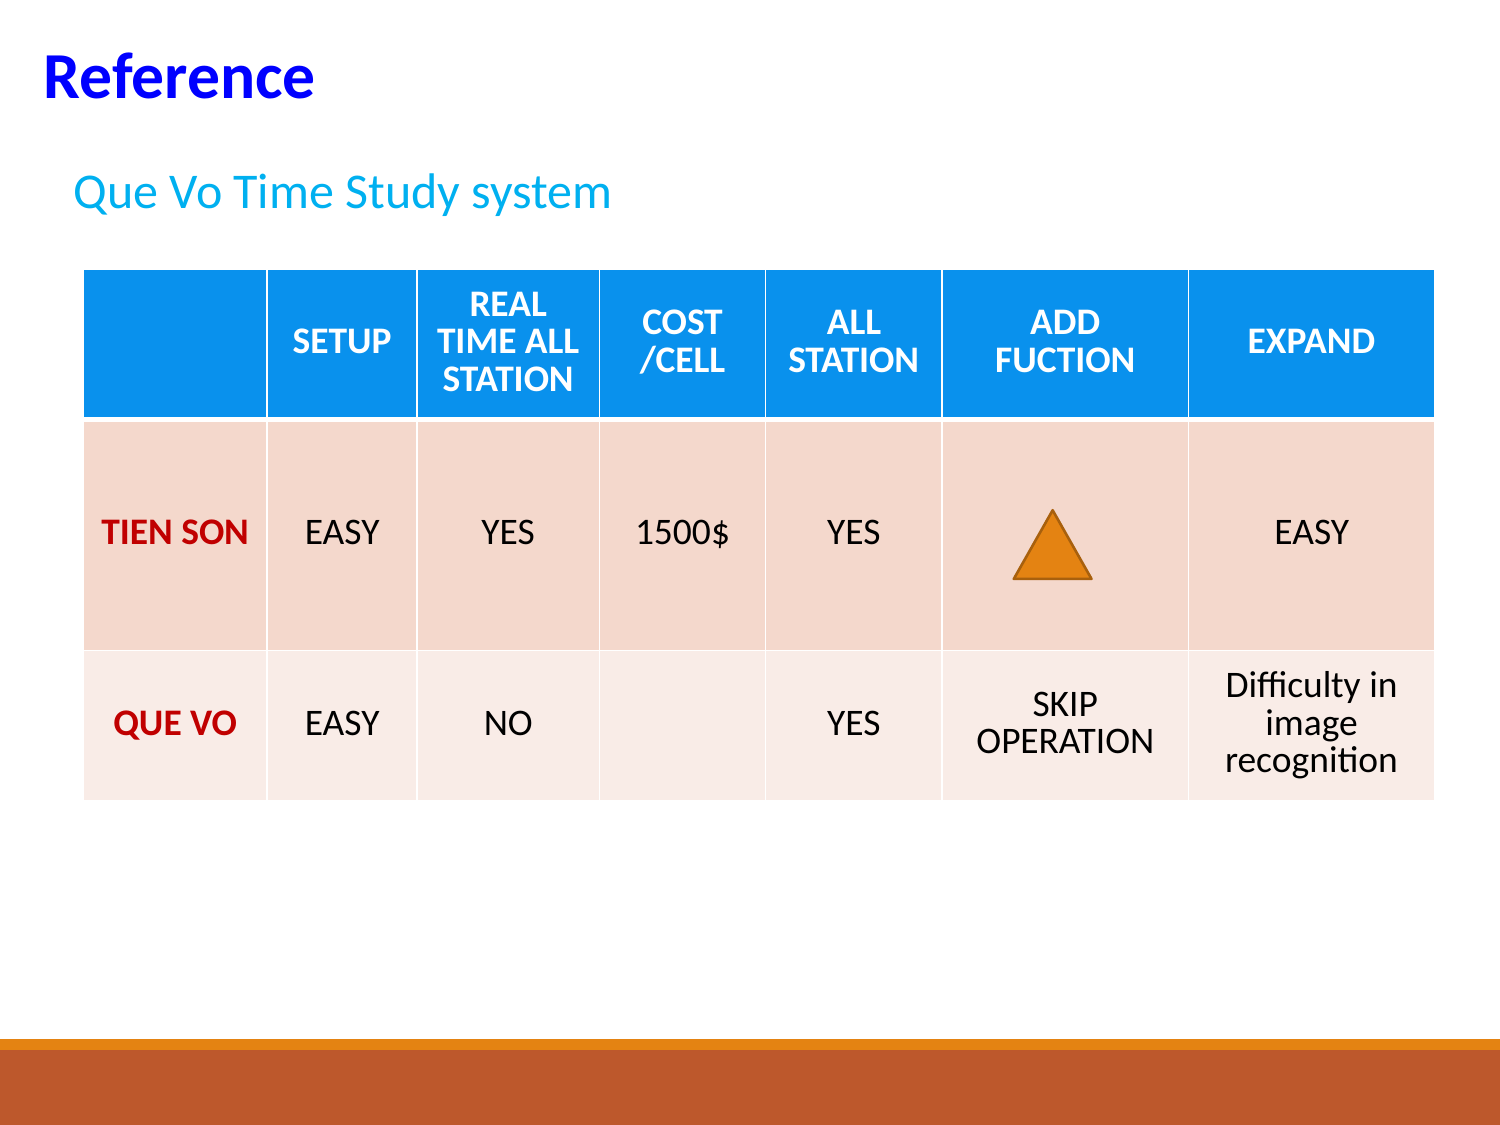

Reference
Que Vo Time Study system
|  | SETUP | REAL TIME ALL STATION | COST /CELL | ALL STATION | ADD FUCTION | EXPAND |
| --- | --- | --- | --- | --- | --- | --- |
| TIEN SON | EASY | YES | 1500$ | YES |  | EASY |
| QUE VO | EASY | NO |  | YES | SKIP OPERATION | Difficulty in image recognition |